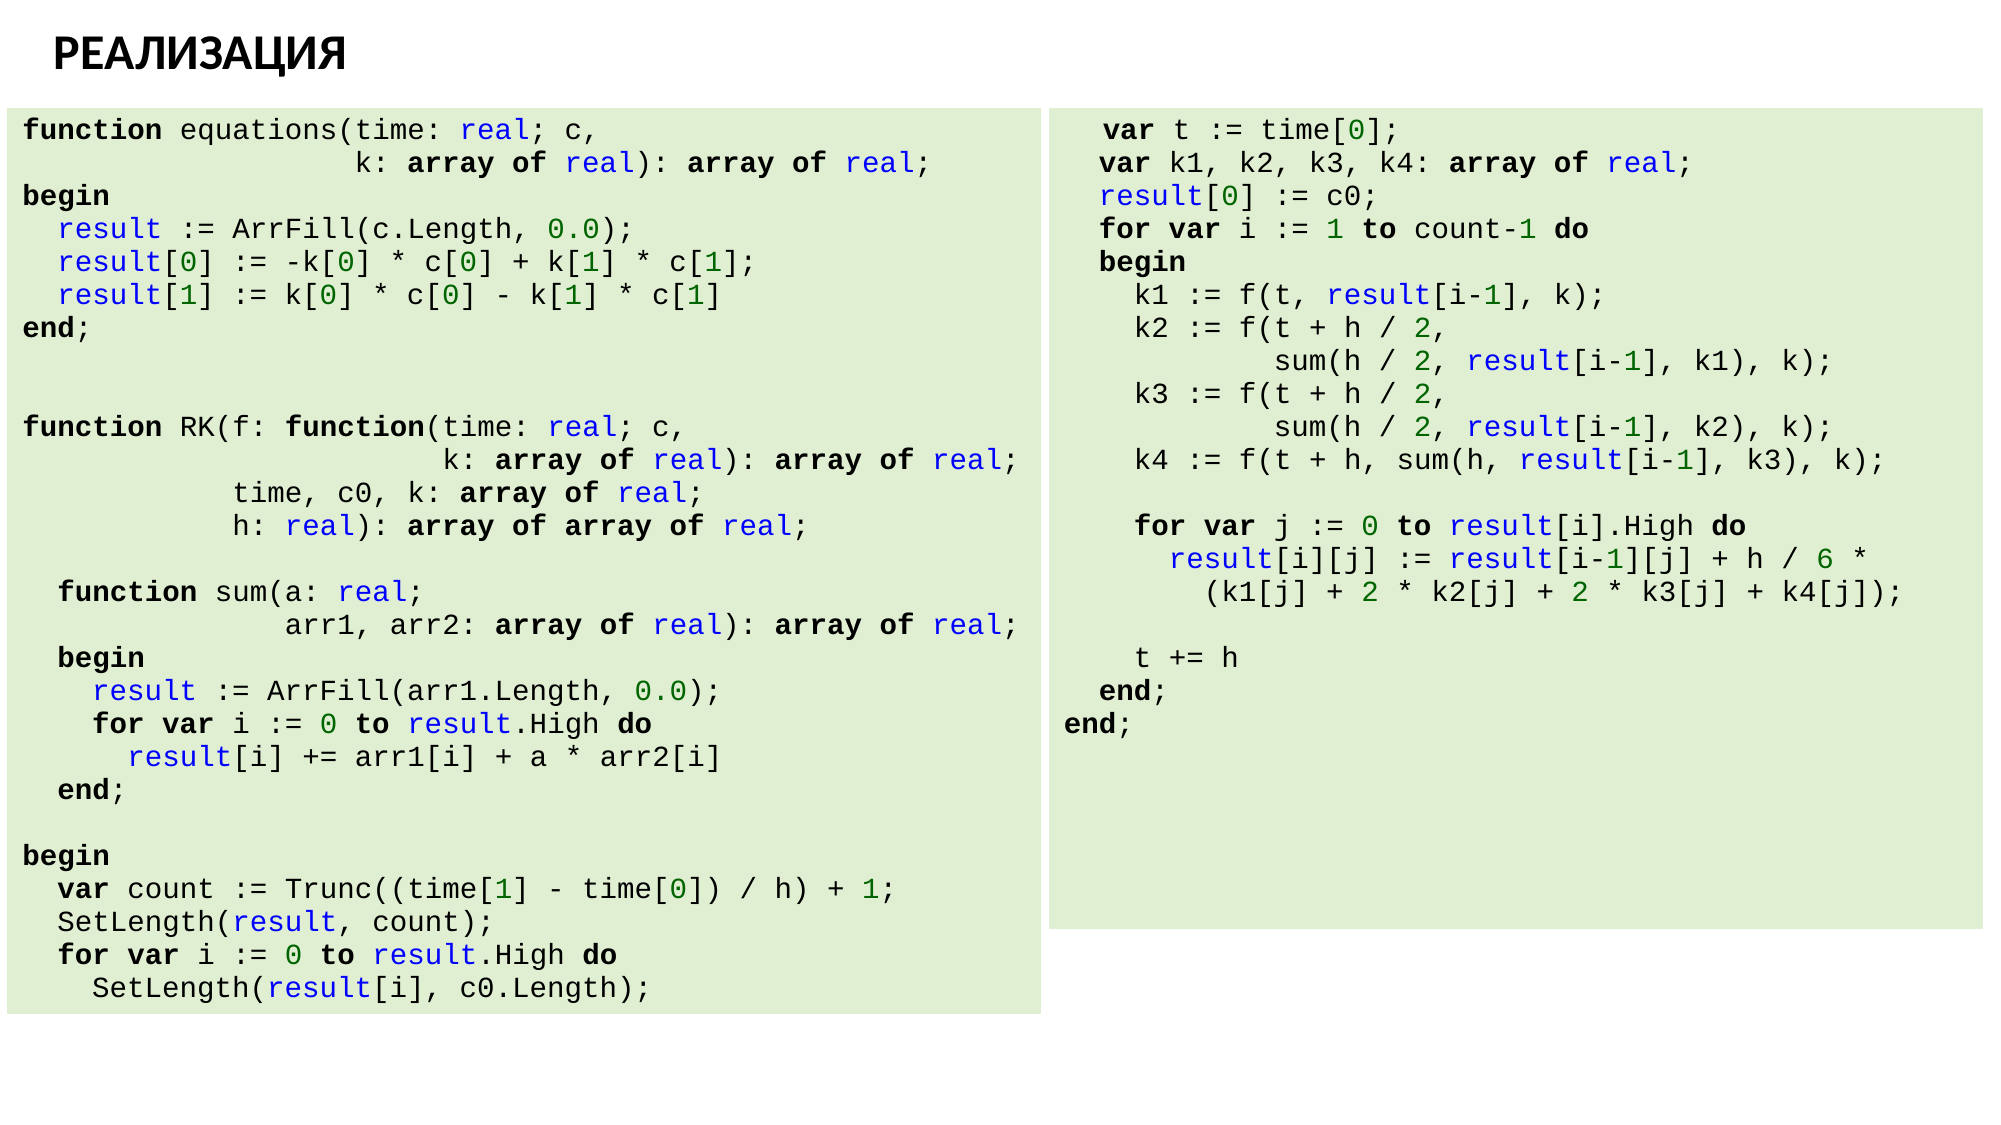

# РЕАЛИЗАЦИЯ
| function equations(time: real; c, k: array of real): array of real; begin result := ArrFill(c.Length, 0.0); result[0] := -k[0] \* c[0] + k[1] \* c[1]; result[1] := k[0] \* c[0] - k[1] \* c[1] end; function RK(f: function(time: real; c, k: array of real): array of real; time, c0, k: array of real; h: real): array of array of real; function sum(a: real; arr1, arr2: array of real): array of real; begin result := ArrFill(arr1.Length, 0.0); for var i := 0 to result.High do result[i] += arr1[i] + a \* arr2[i] end; begin var count := Trunc((time[1] - time[0]) / h) + 1; SetLength(result, count); for var i := 0 to result.High do SetLength(result[i], c0.Length); |
| --- |
| var t := time[0]; var k1, k2, k3, k4: array of real; result[0] := c0; for var i := 1 to count-1 do begin k1 := f(t, result[i-1], k); k2 := f(t + h / 2, sum(h / 2, result[i-1], k1), k); k3 := f(t + h / 2, sum(h / 2, result[i-1], k2), k); k4 := f(t + h, sum(h, result[i-1], k3), k); for var j := 0 to result[i].High do result[i][j] := result[i-1][j] + h / 6 \* (k1[j] + 2 \* k2[j] + 2 \* k3[j] + k4[j]); t += h end; end; |
| --- |